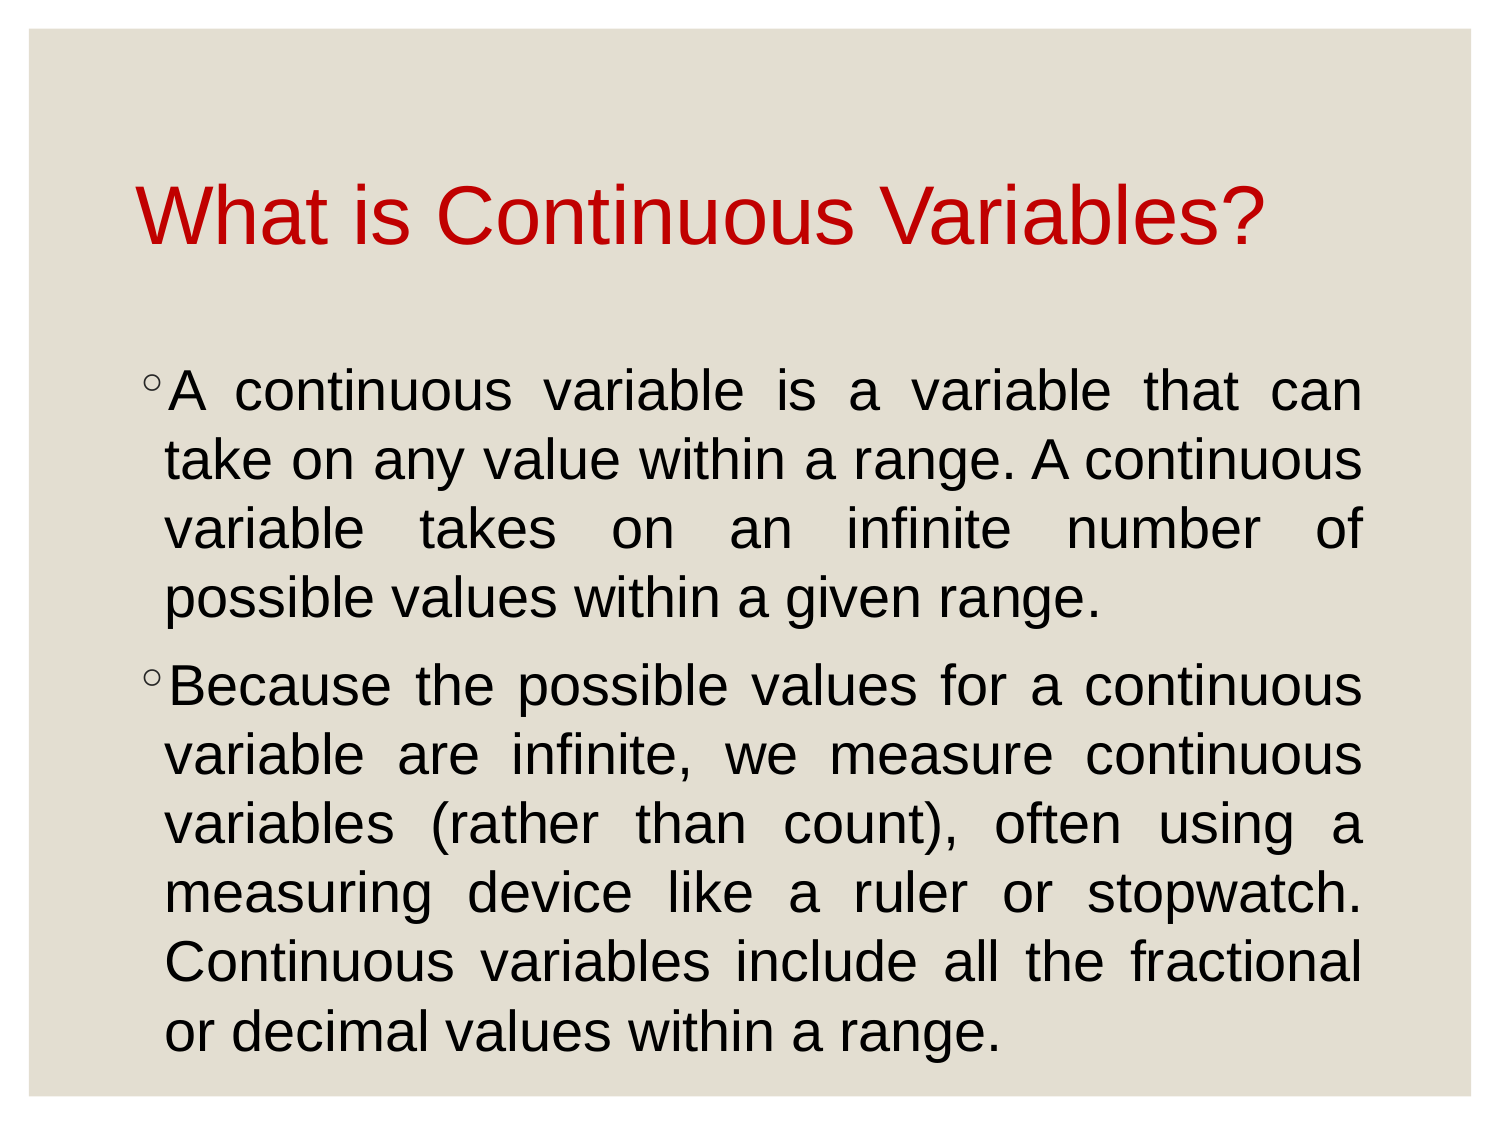

# What is Continuous Variables?
A continuous variable is a variable that can take on any value within a range. A continuous variable takes on an infinite number of possible values within a given range.
Because the possible values for a continuous variable are infinite, we measure continuous variables (rather than count), often using a measuring device like a ruler or stopwatch. Continuous variables include all the fractional or decimal values within a range.